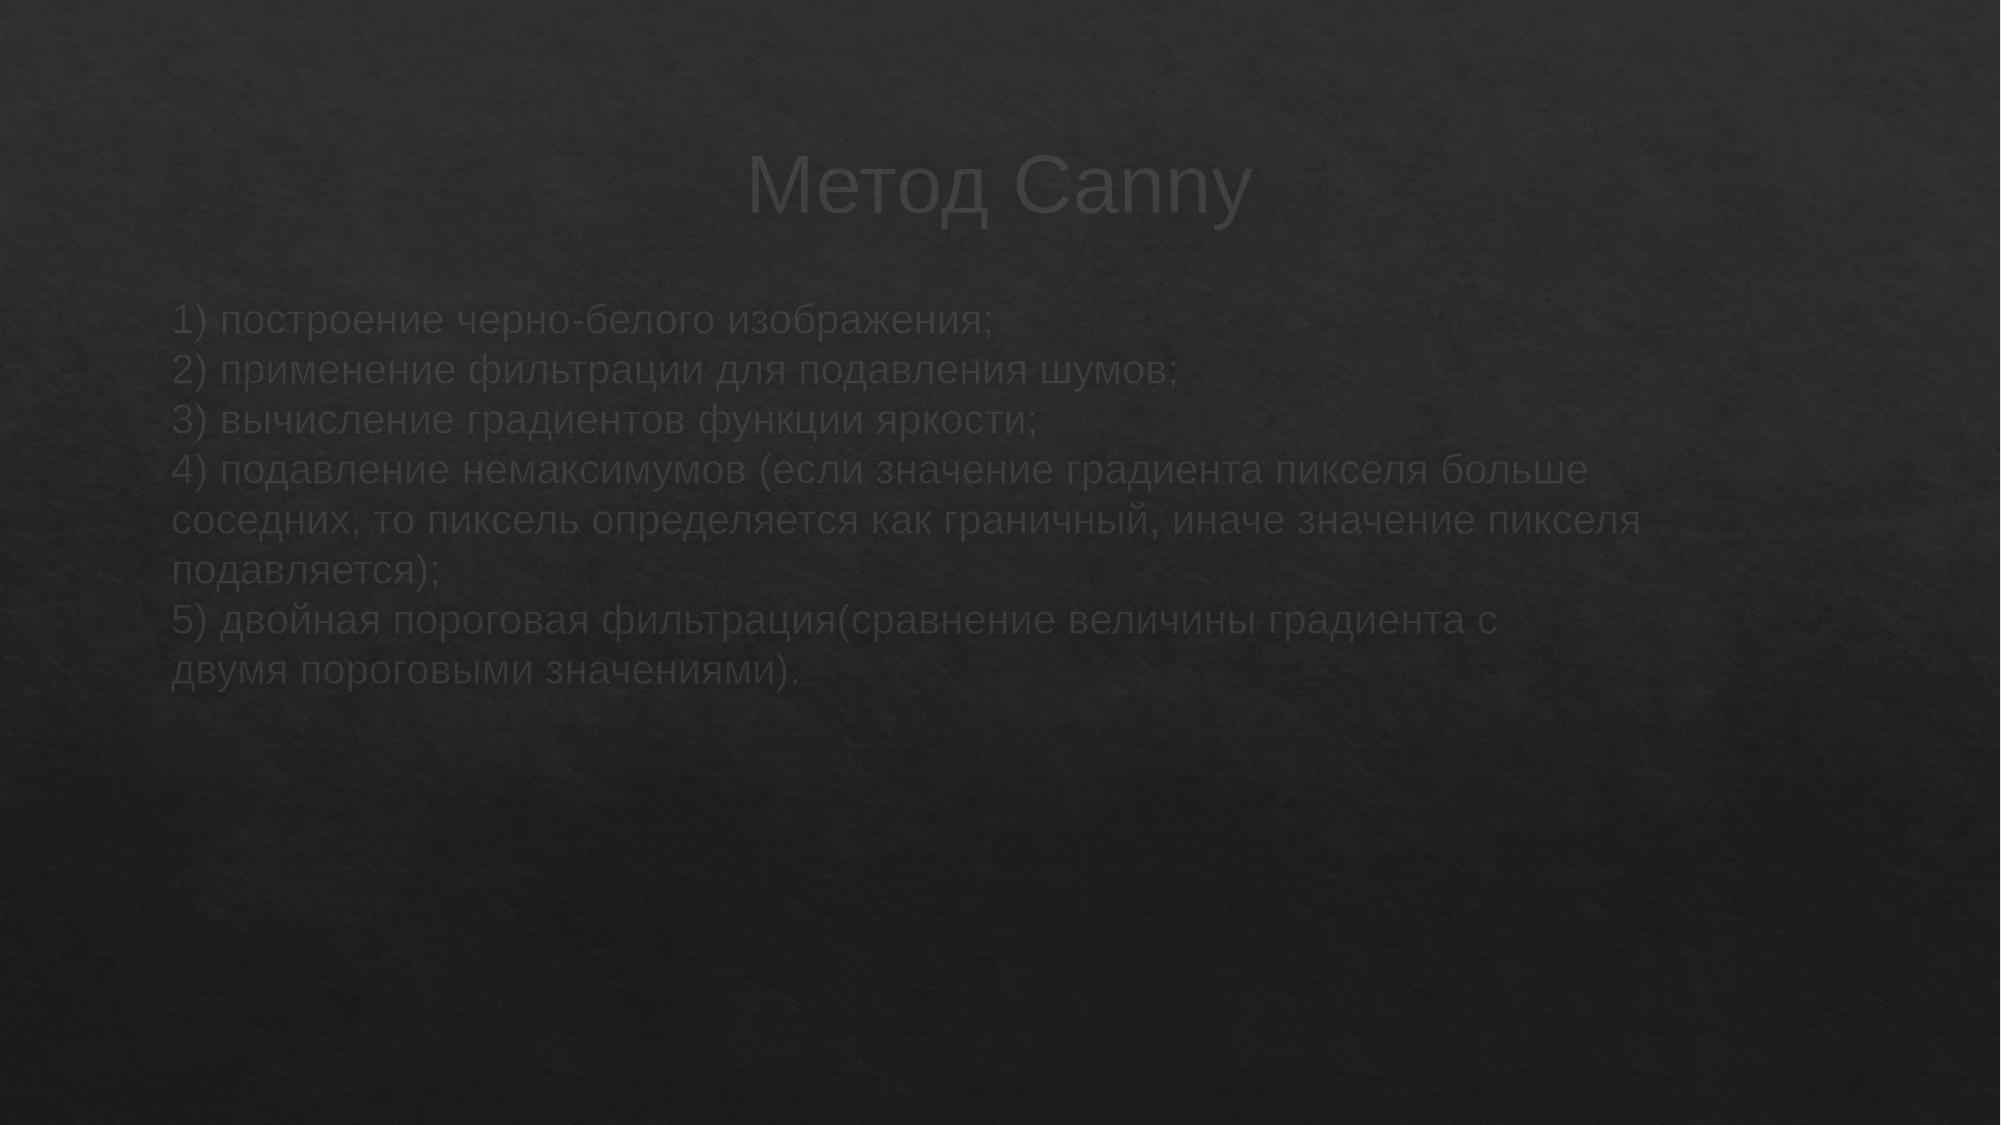

# Метод Canny
1) построение черно-белого изображения;
2) применение фильтрации для подавления шумов;
3) вычисление градиентов функции яркости;
4) подавление немаксимумов (если значение градиента пикселя больше
соседних, то пиксель определяется как граничный, иначе значение пикселя
подавляется);
5) двойная пороговая фильтрация(сравнение величины градиента с
двумя пороговыми значениями).